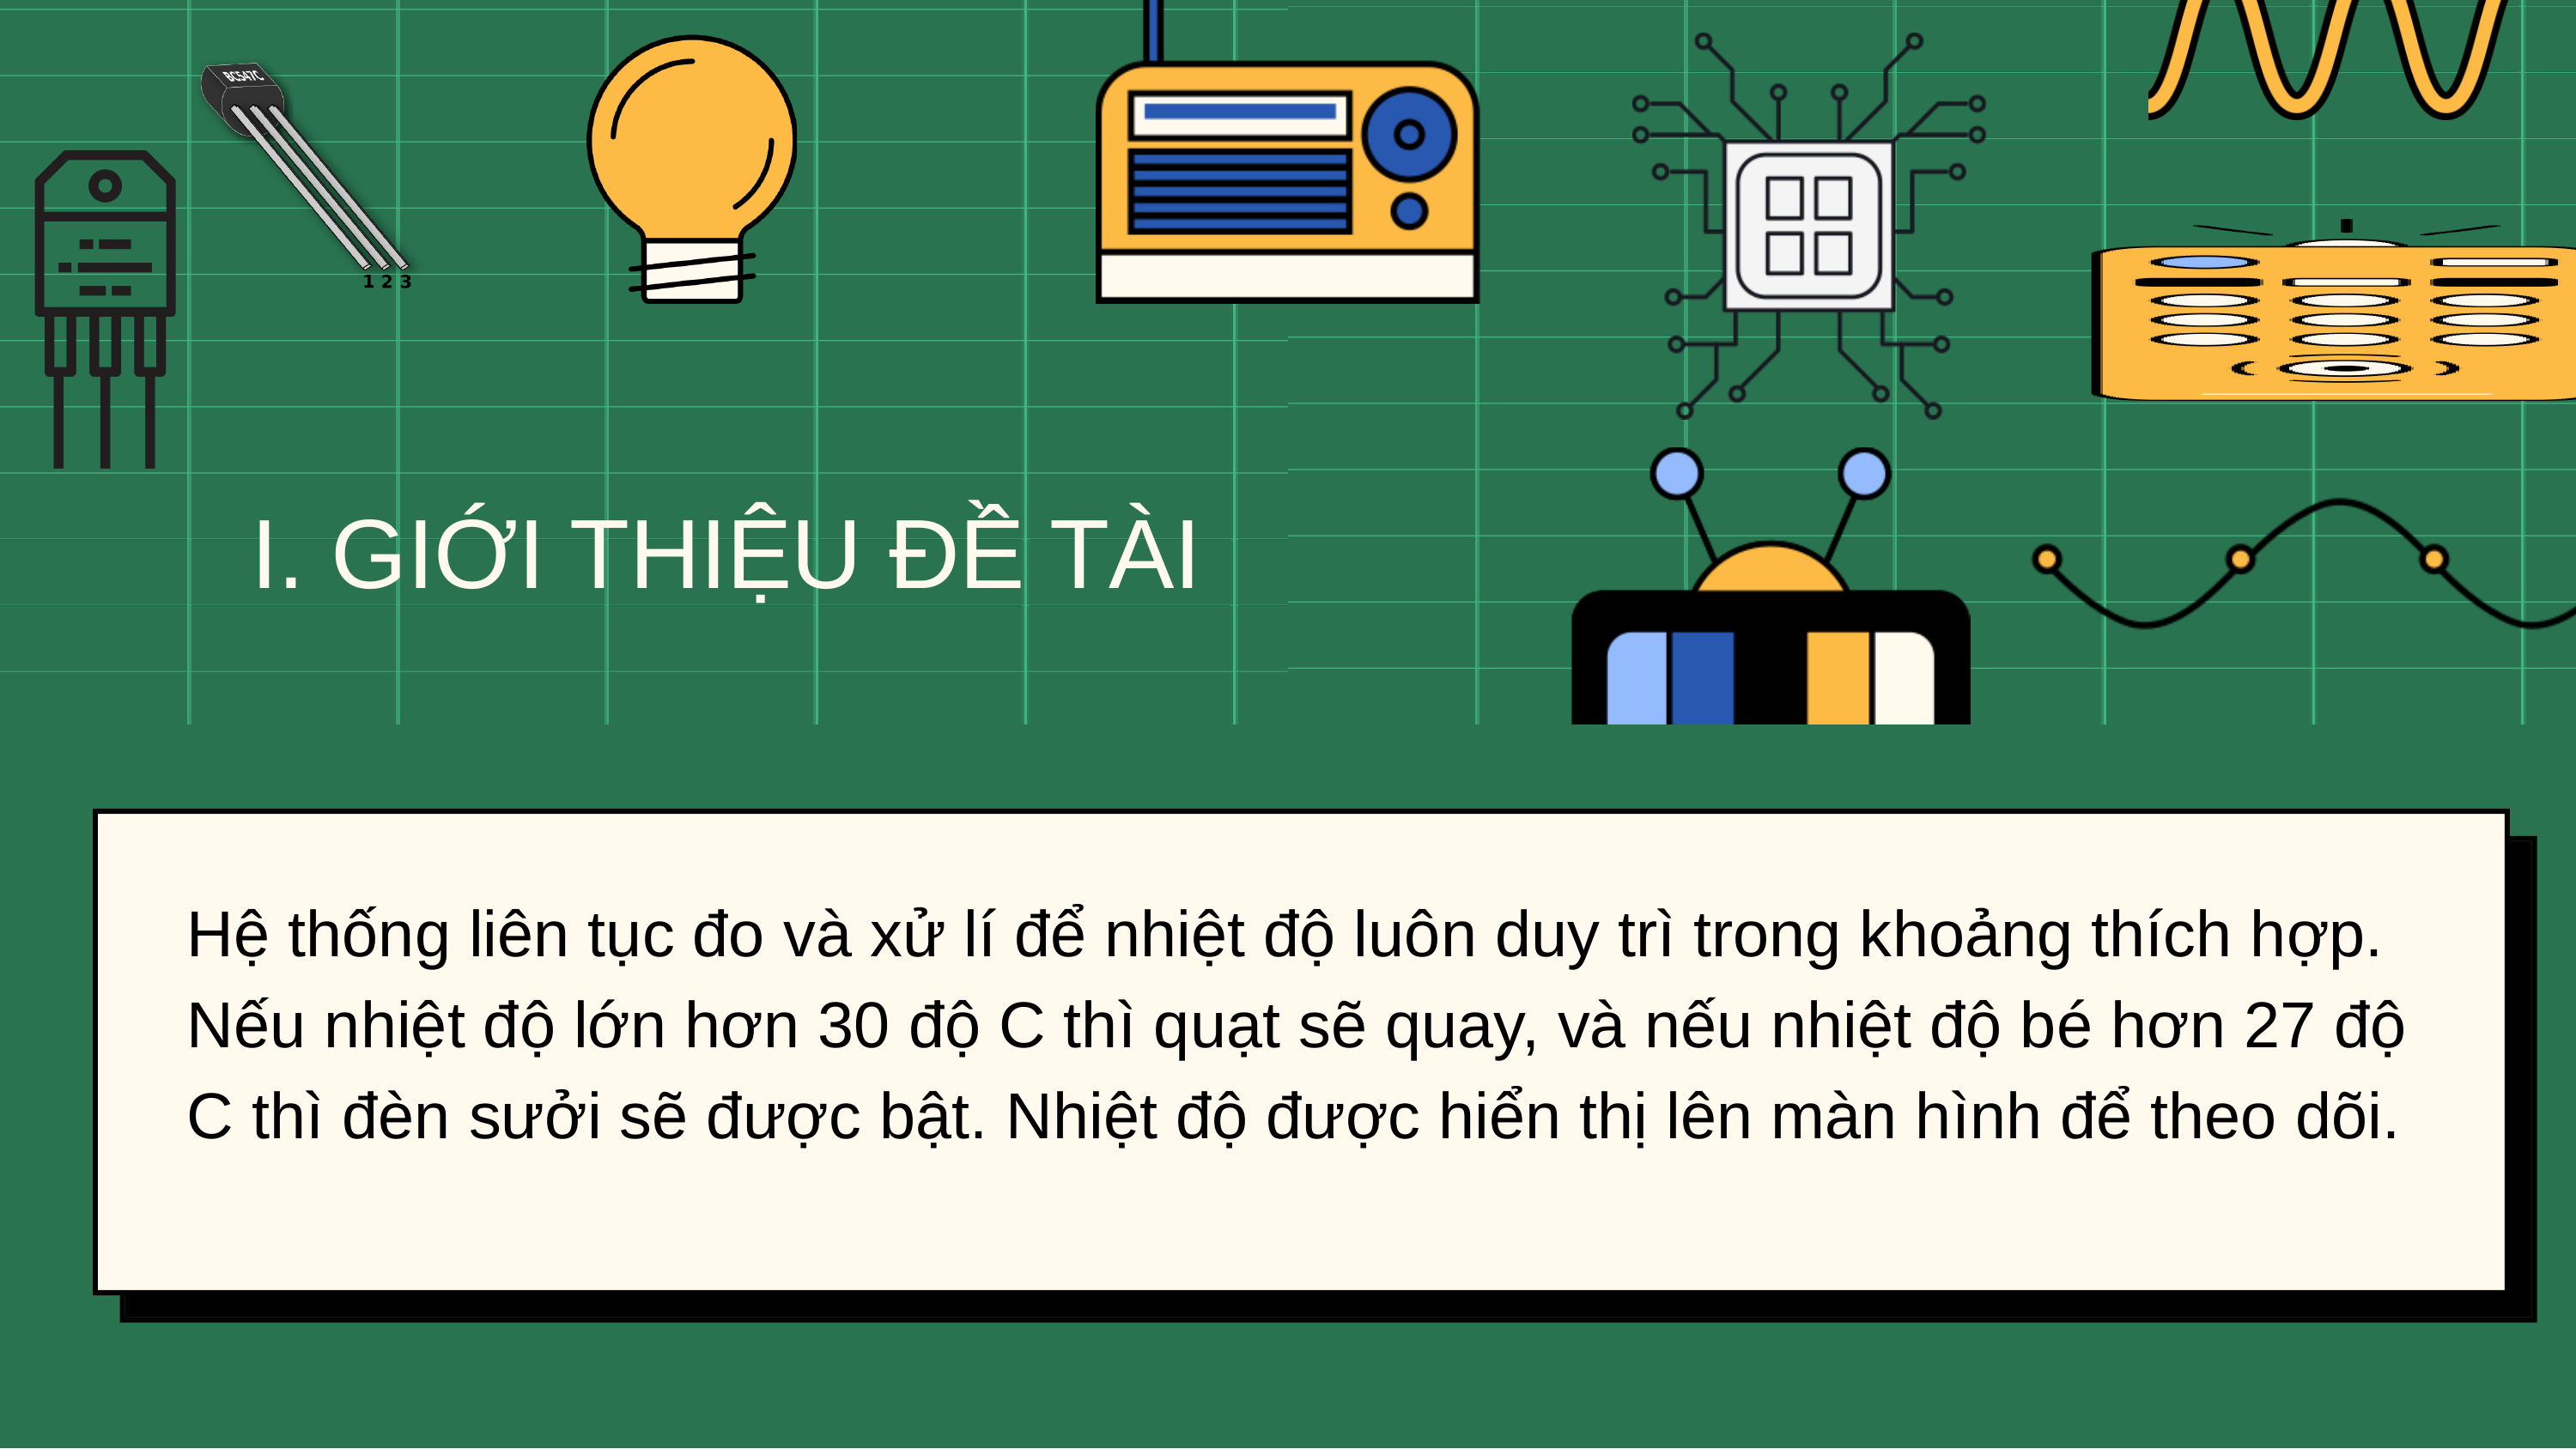

I. GIỚI THIỆU ĐỀ TÀI

Hệ thống liên tục đo và xử lí để nhiệt độ luôn duy trì trong khoảng thích hợp. Nếu nhiệt độ lớn hơn 30 độ C thì quạt sẽ quay, và nếu nhiệt độ bé hơn 27 độ C thì đèn sưởi sẽ được bật. Nhiệt độ được hiển thị lên màn hình để theo dõi.